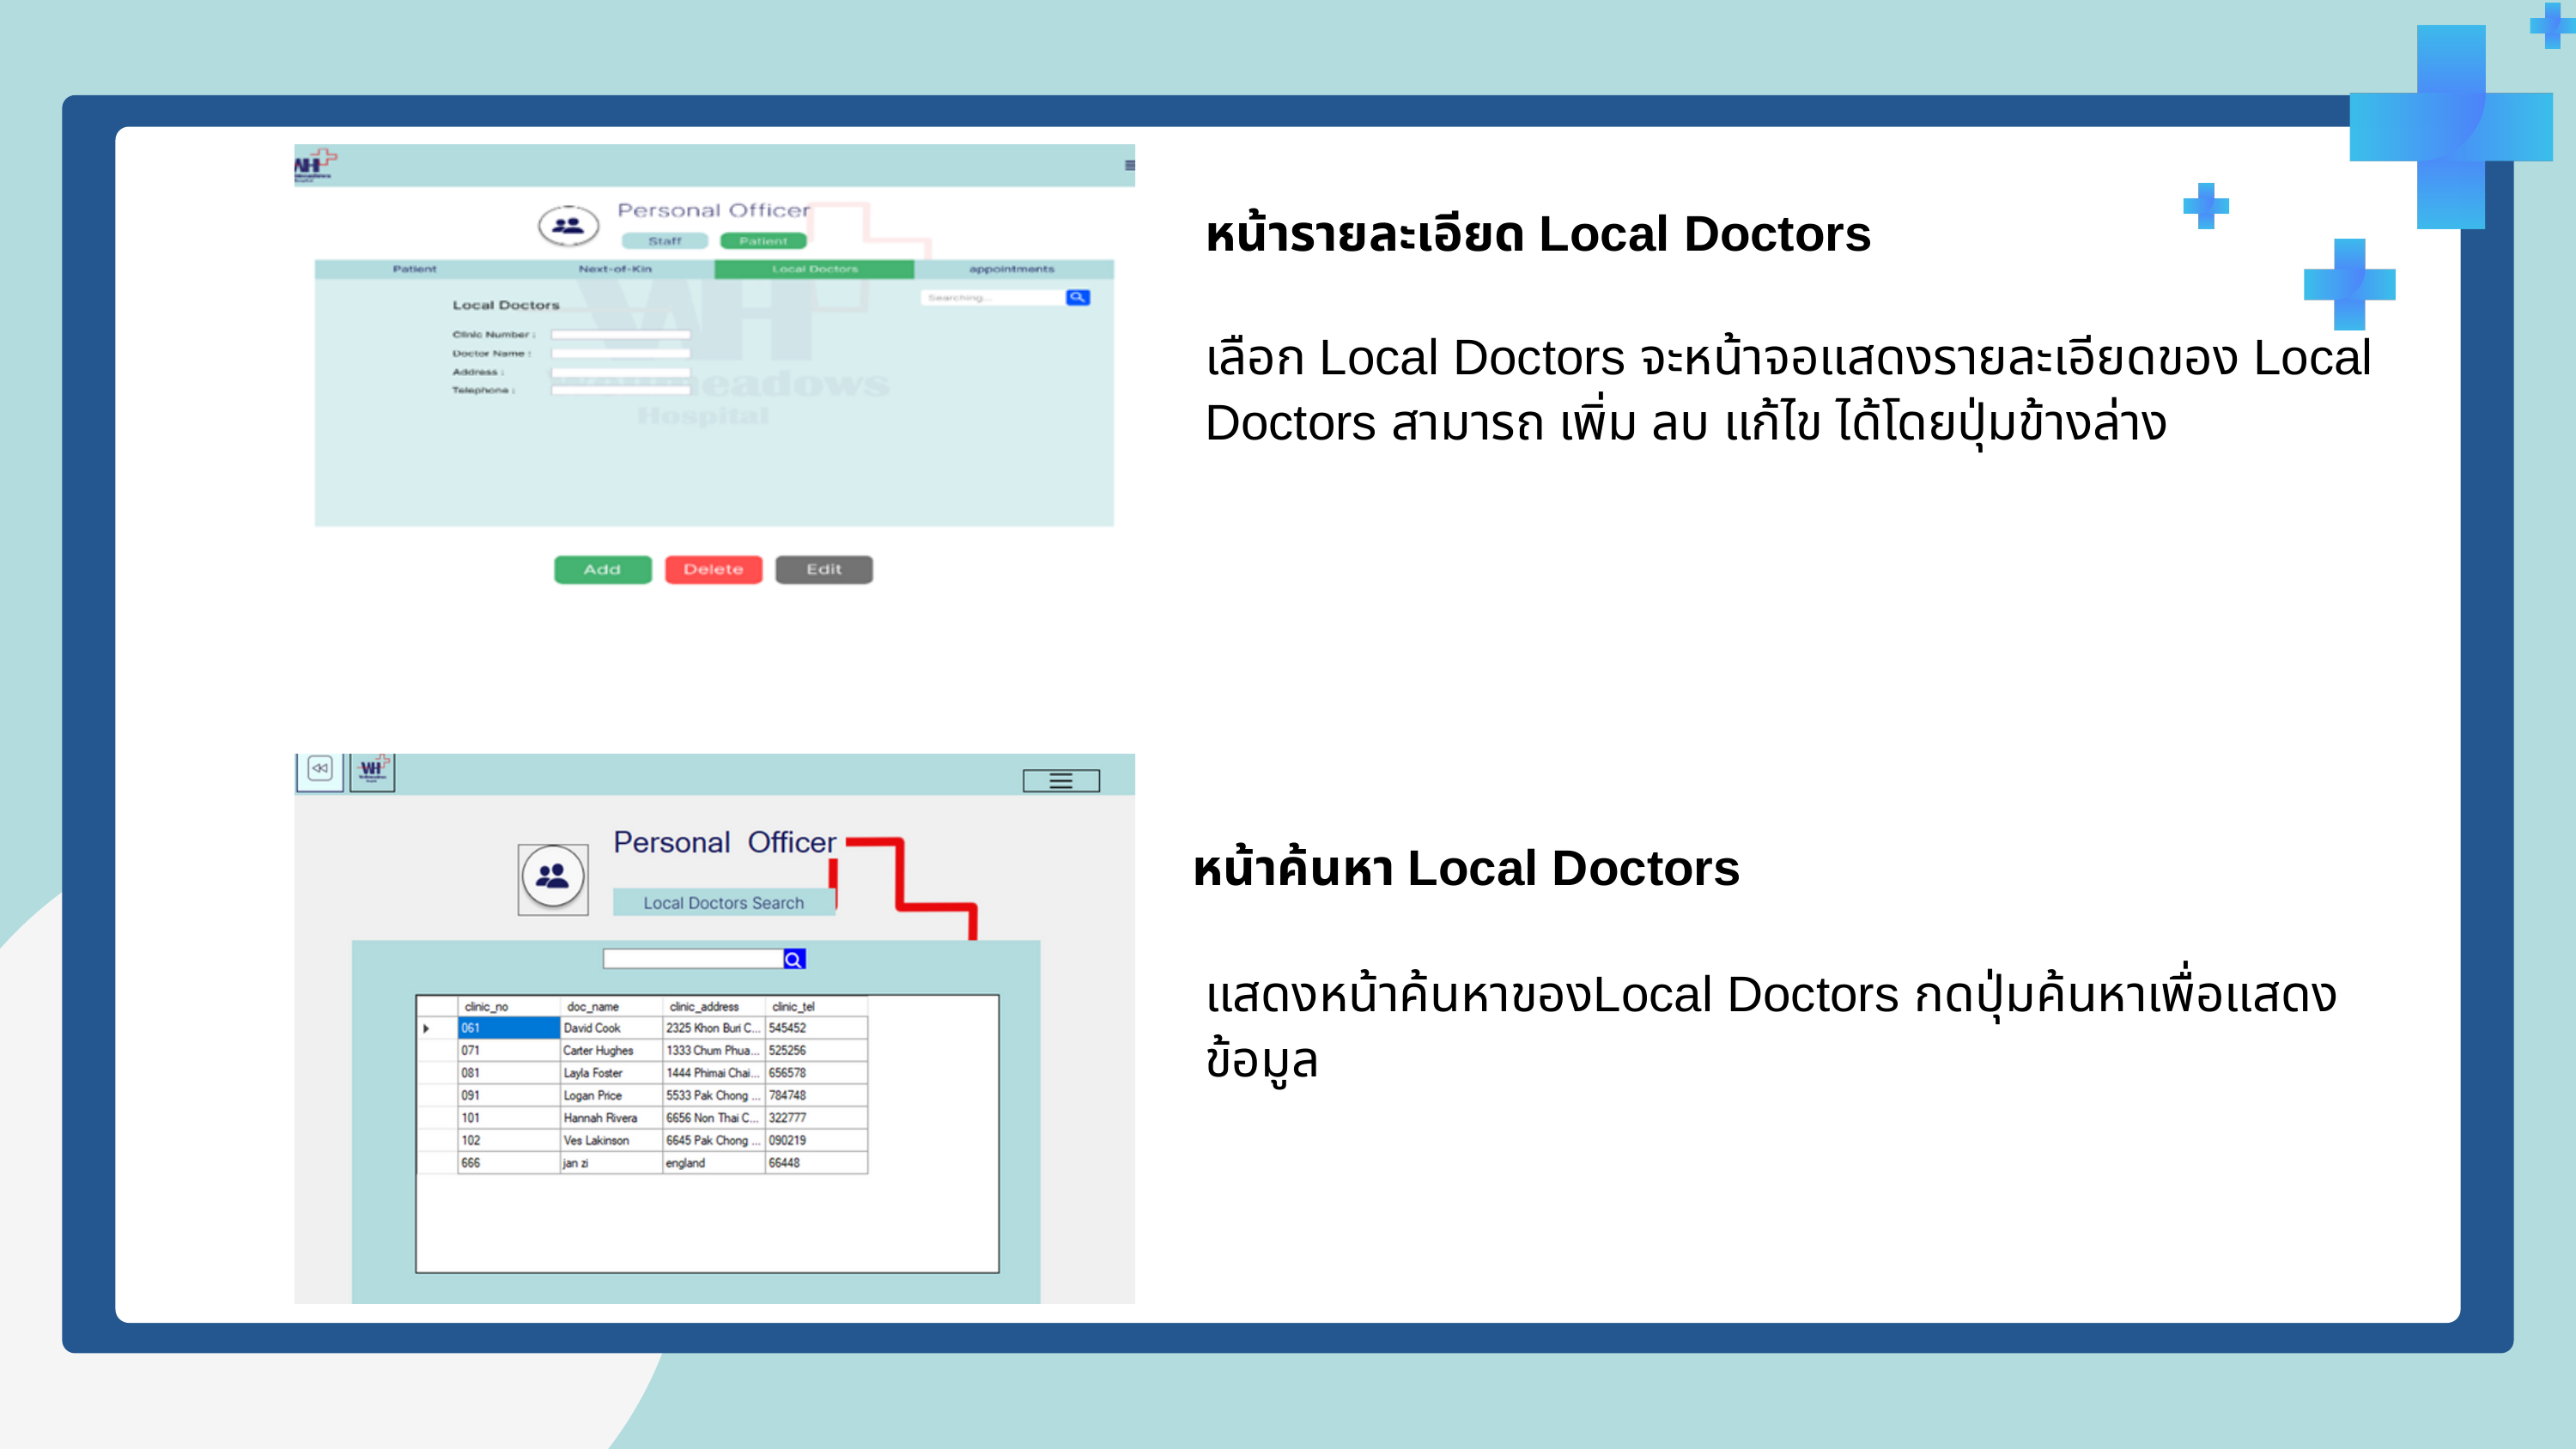

หน้ารายละเอียด Local Doctors
เลือก Local Doctors จะหน้าจอแสดงรายละเอียดของ Local Doctors สามารถ เพิ่ม ลบ แก้ไข ได้โดยปุ่มข้างล่าง

หน้าค้นหา Local Doctors
แสดงหน้าค้นหาของLocal Doctors กดปุ่มค้นหาเพื่อแสดงข้อมูล